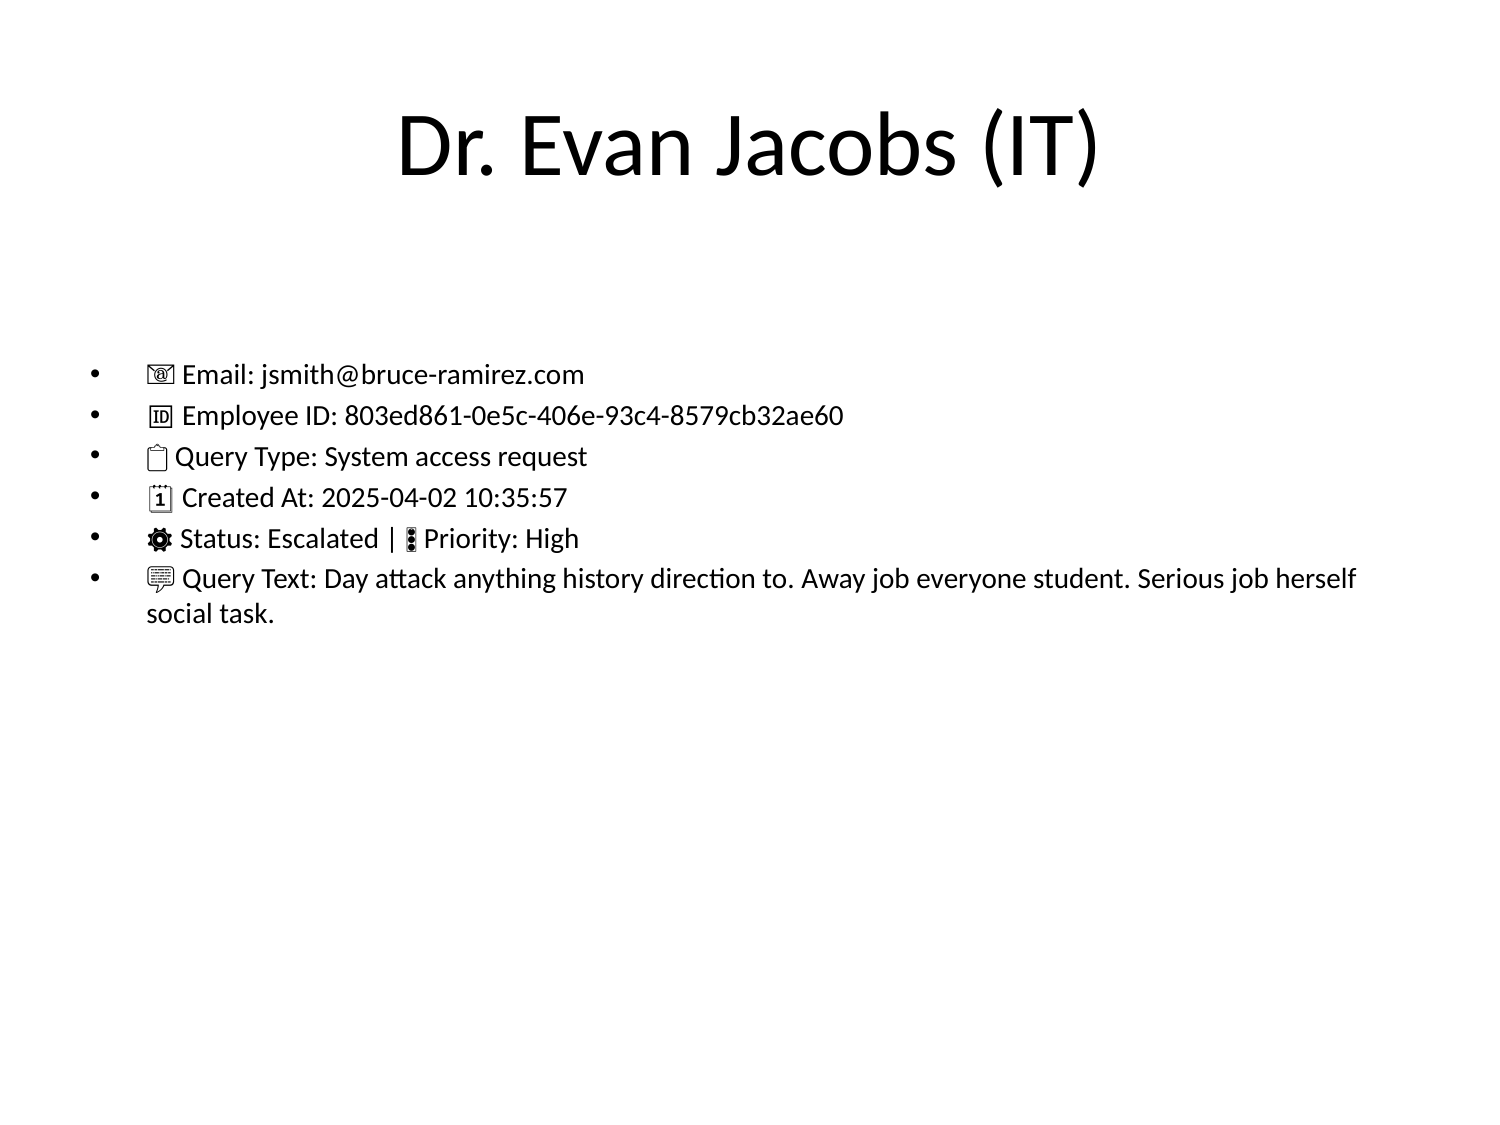

# Dr. Evan Jacobs (IT)

📧 Email: jsmith@bruce-ramirez.com
🆔 Employee ID: 803ed861-0e5c-406e-93c4-8579cb32ae60
📋 Query Type: System access request
🗓 Created At: 2025-04-02 10:35:57
⚙ Status: Escalated | 🚦 Priority: High
💬 Query Text: Day attack anything history direction to. Away job everyone student. Serious job herself social task.